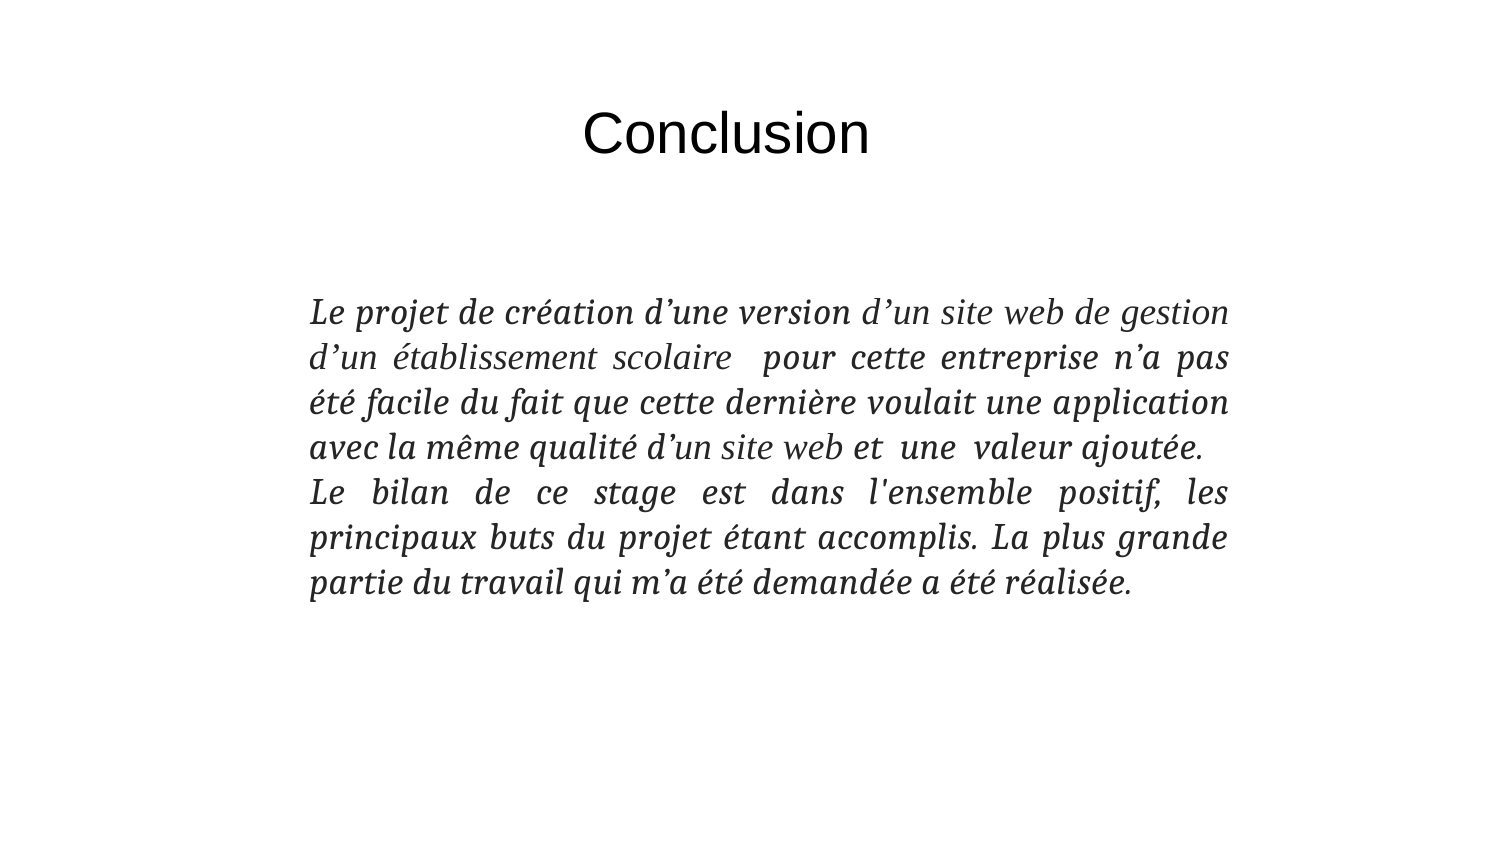

# Conclusion
Le projet de création d’une version d’un site web de gestion d’un établissement scolaire  pour cette entreprise n’a pas été facile du fait que cette dernière voulait une application avec la même qualité d’un site web et  une  valeur ajoutée.
Le bilan de ce stage est dans l'ensemble positif, les principaux buts du projet étant accomplis. La plus grande partie du travail qui m’a été demandée a été réalisée.